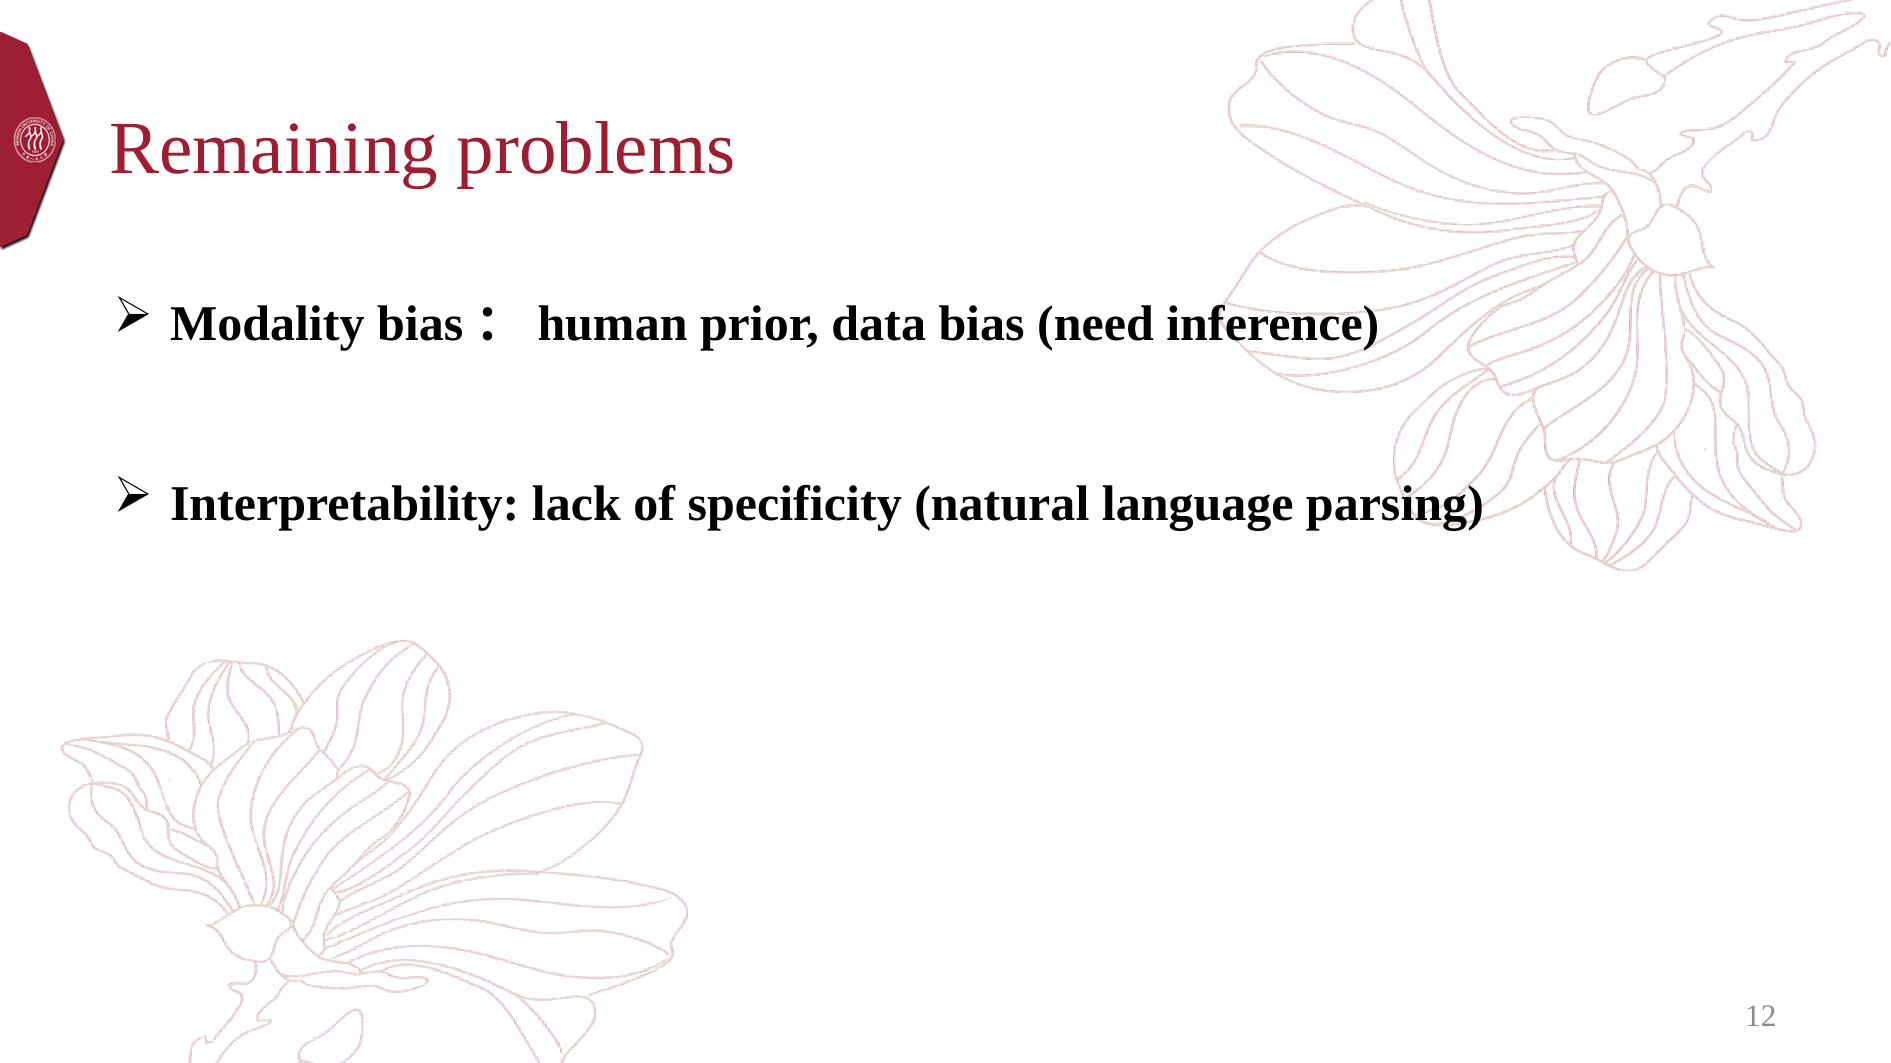

Remaining problems
Modality bias：human prior, data bias (need inference)

Interpretability: lack of specificity (natural language parsing)

12